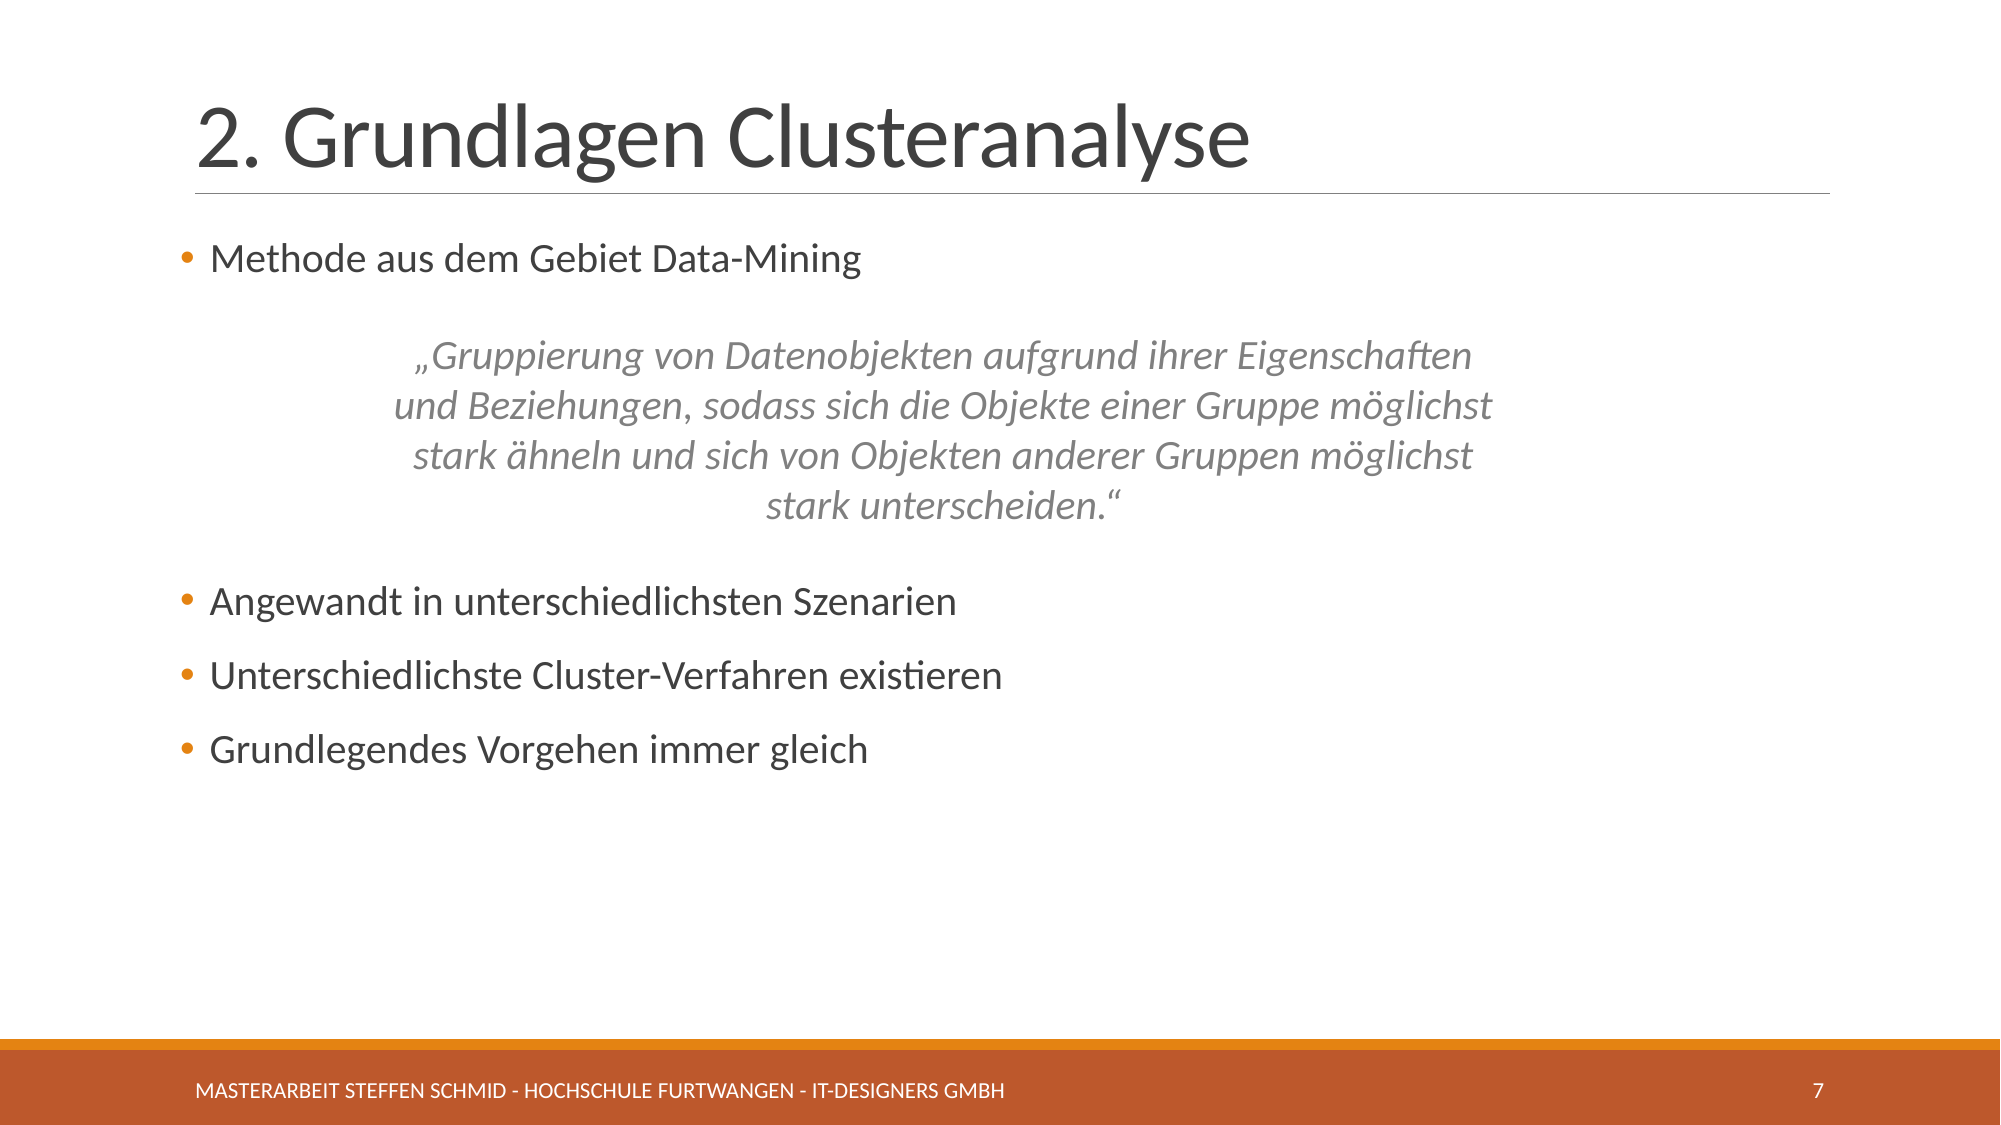

# 2. Grundlagen Clusteranalyse
Methode aus dem Gebiet Data-Mining
„Gruppierung von Datenobjekten aufgrund ihrer Eigenschaften und Beziehungen, sodass sich die Objekte einer Gruppe möglichst stark ähneln und sich von Objekten anderer Gruppen möglichst stark unterscheiden.“
Angewandt in unterschiedlichsten Szenarien
Unterschiedlichste Cluster-Verfahren existieren
Grundlegendes Vorgehen immer gleich
Masterarbeit Steffen Schmid - Hochschule Furtwangen - IT-Designers GmbH
7